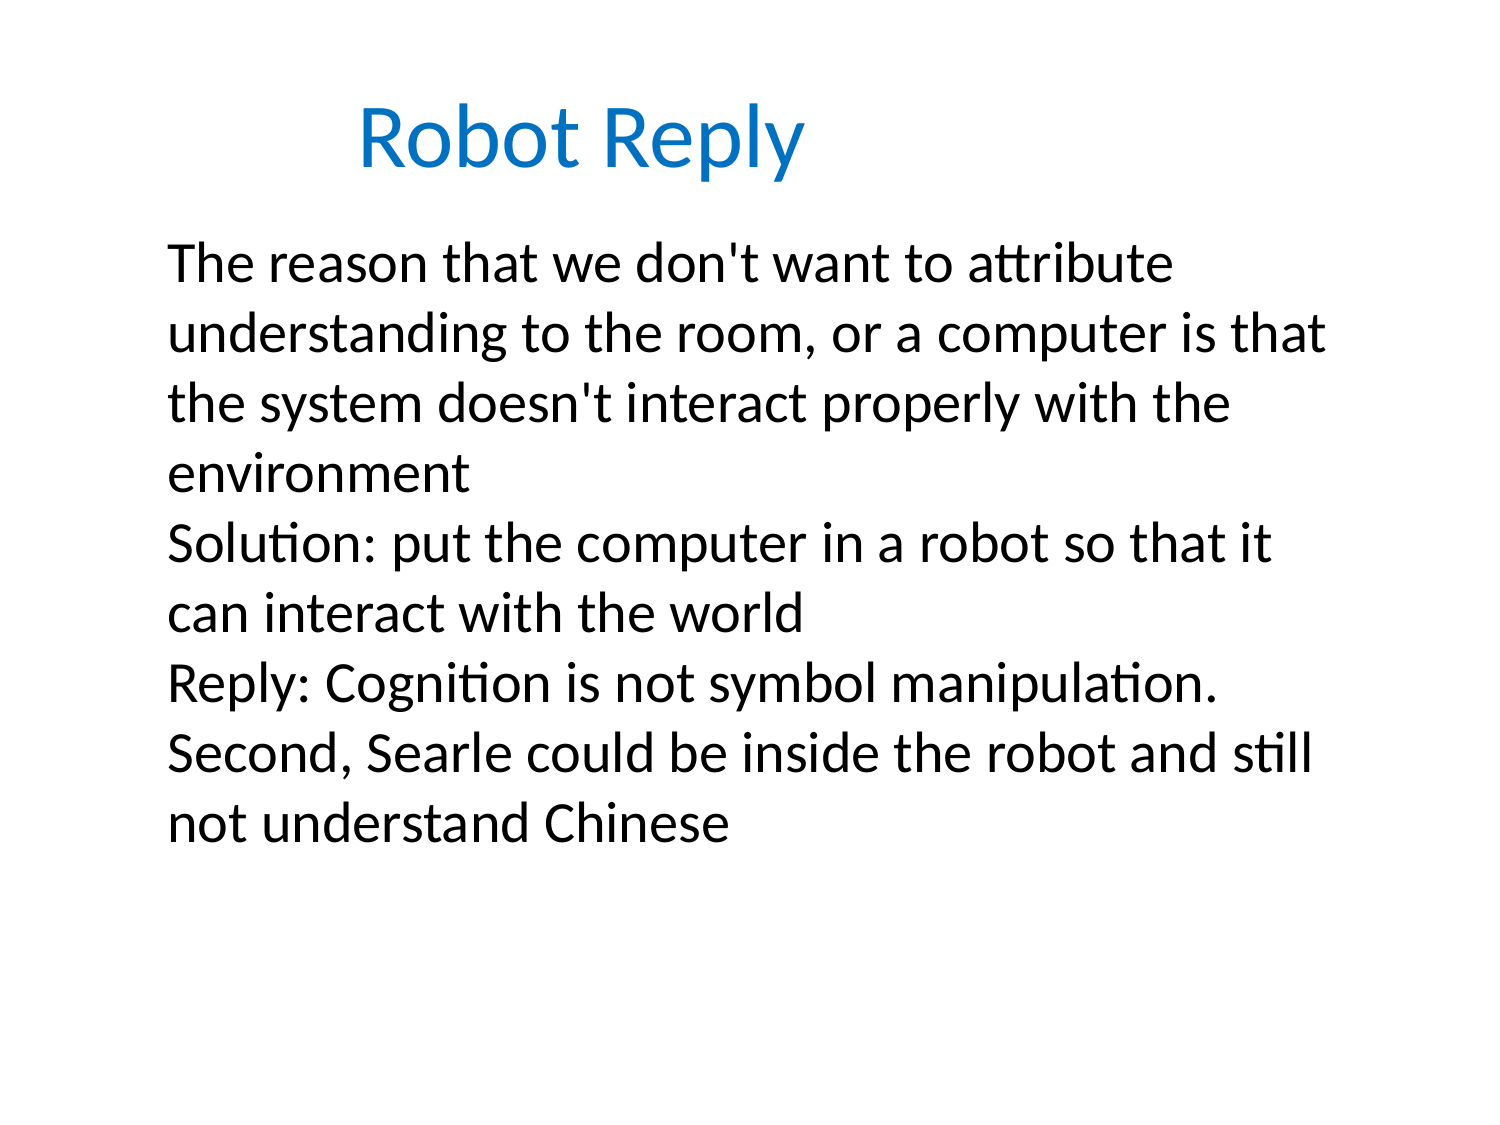

# Robot Reply
The reason that we don't want to attribute understanding to the room, or a computer is that the system doesn't interact properly with the environment
Solution: put the computer in a robot so that it can interact with the world
Reply: Cognition is not symbol manipulation. Second, Searle could be inside the robot and still not understand Chinese